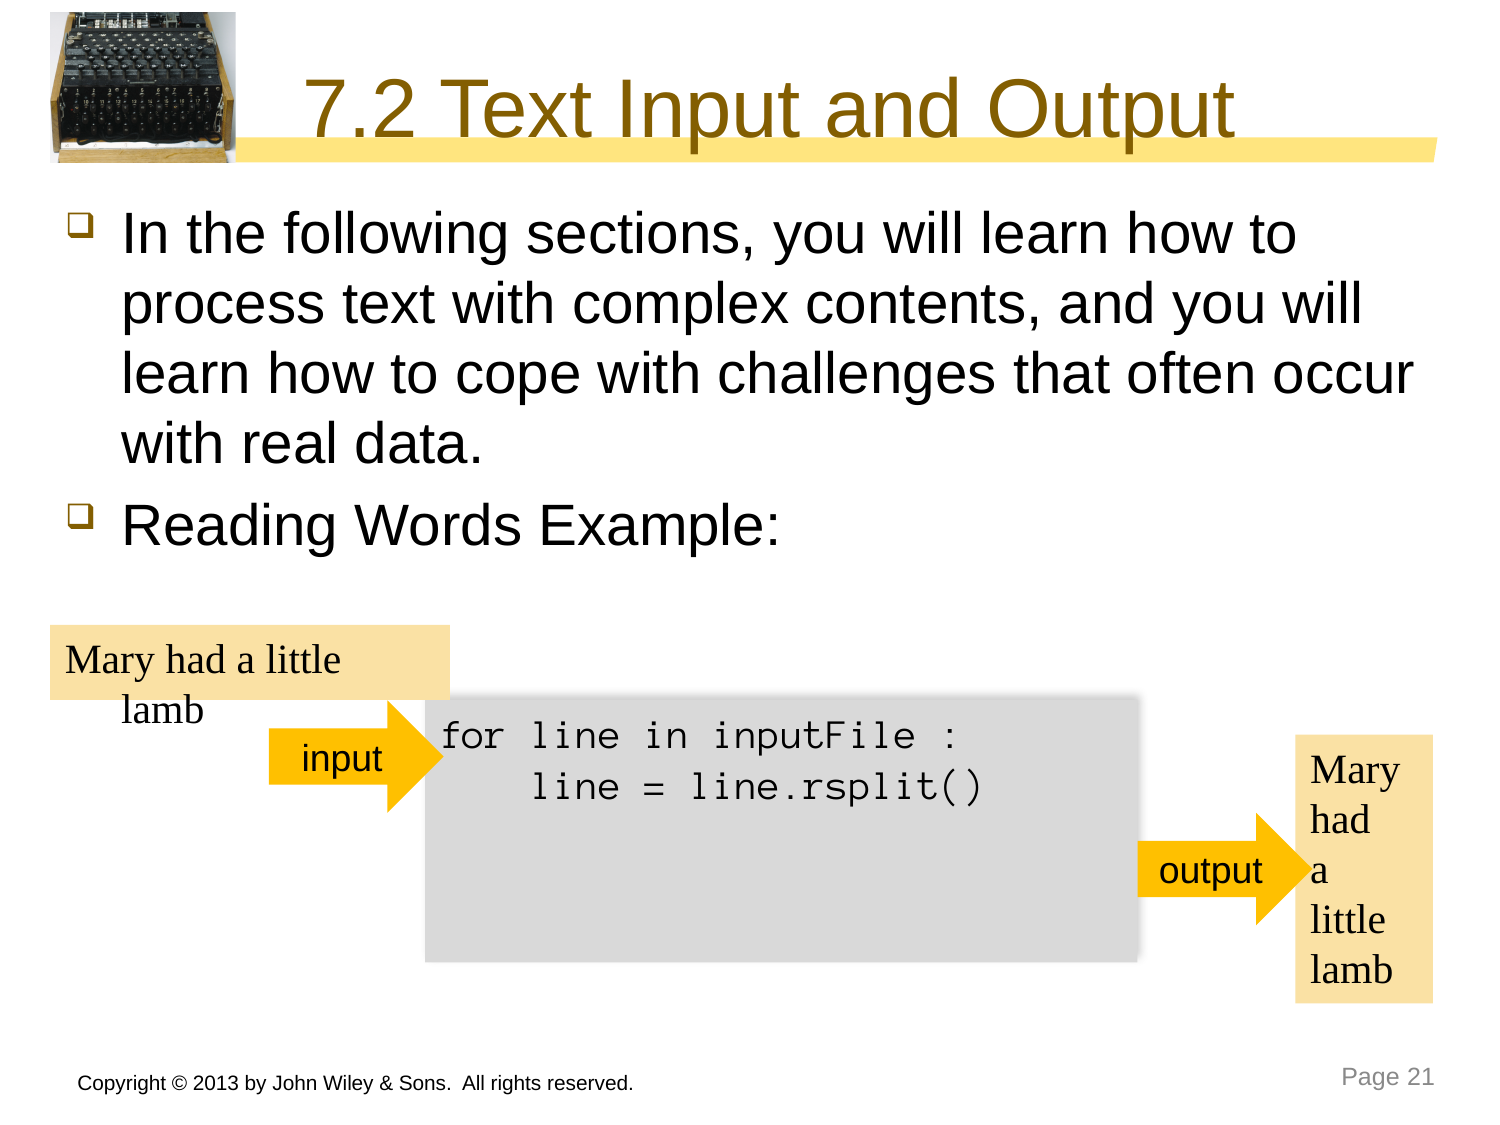

# 7.2 Text Input and Output
In the following sections, you will learn how to process text with complex contents, and you will learn how to cope with challenges that often occur with real data.
Reading Words Example:
Mary had a little lamb
for line in inputFile :
    line = line.rsplit()
input
Mary
had
a
little
lamb
output

Copyright © 2013 by John Wiley & Sons.  All rights reserved.
Page 21